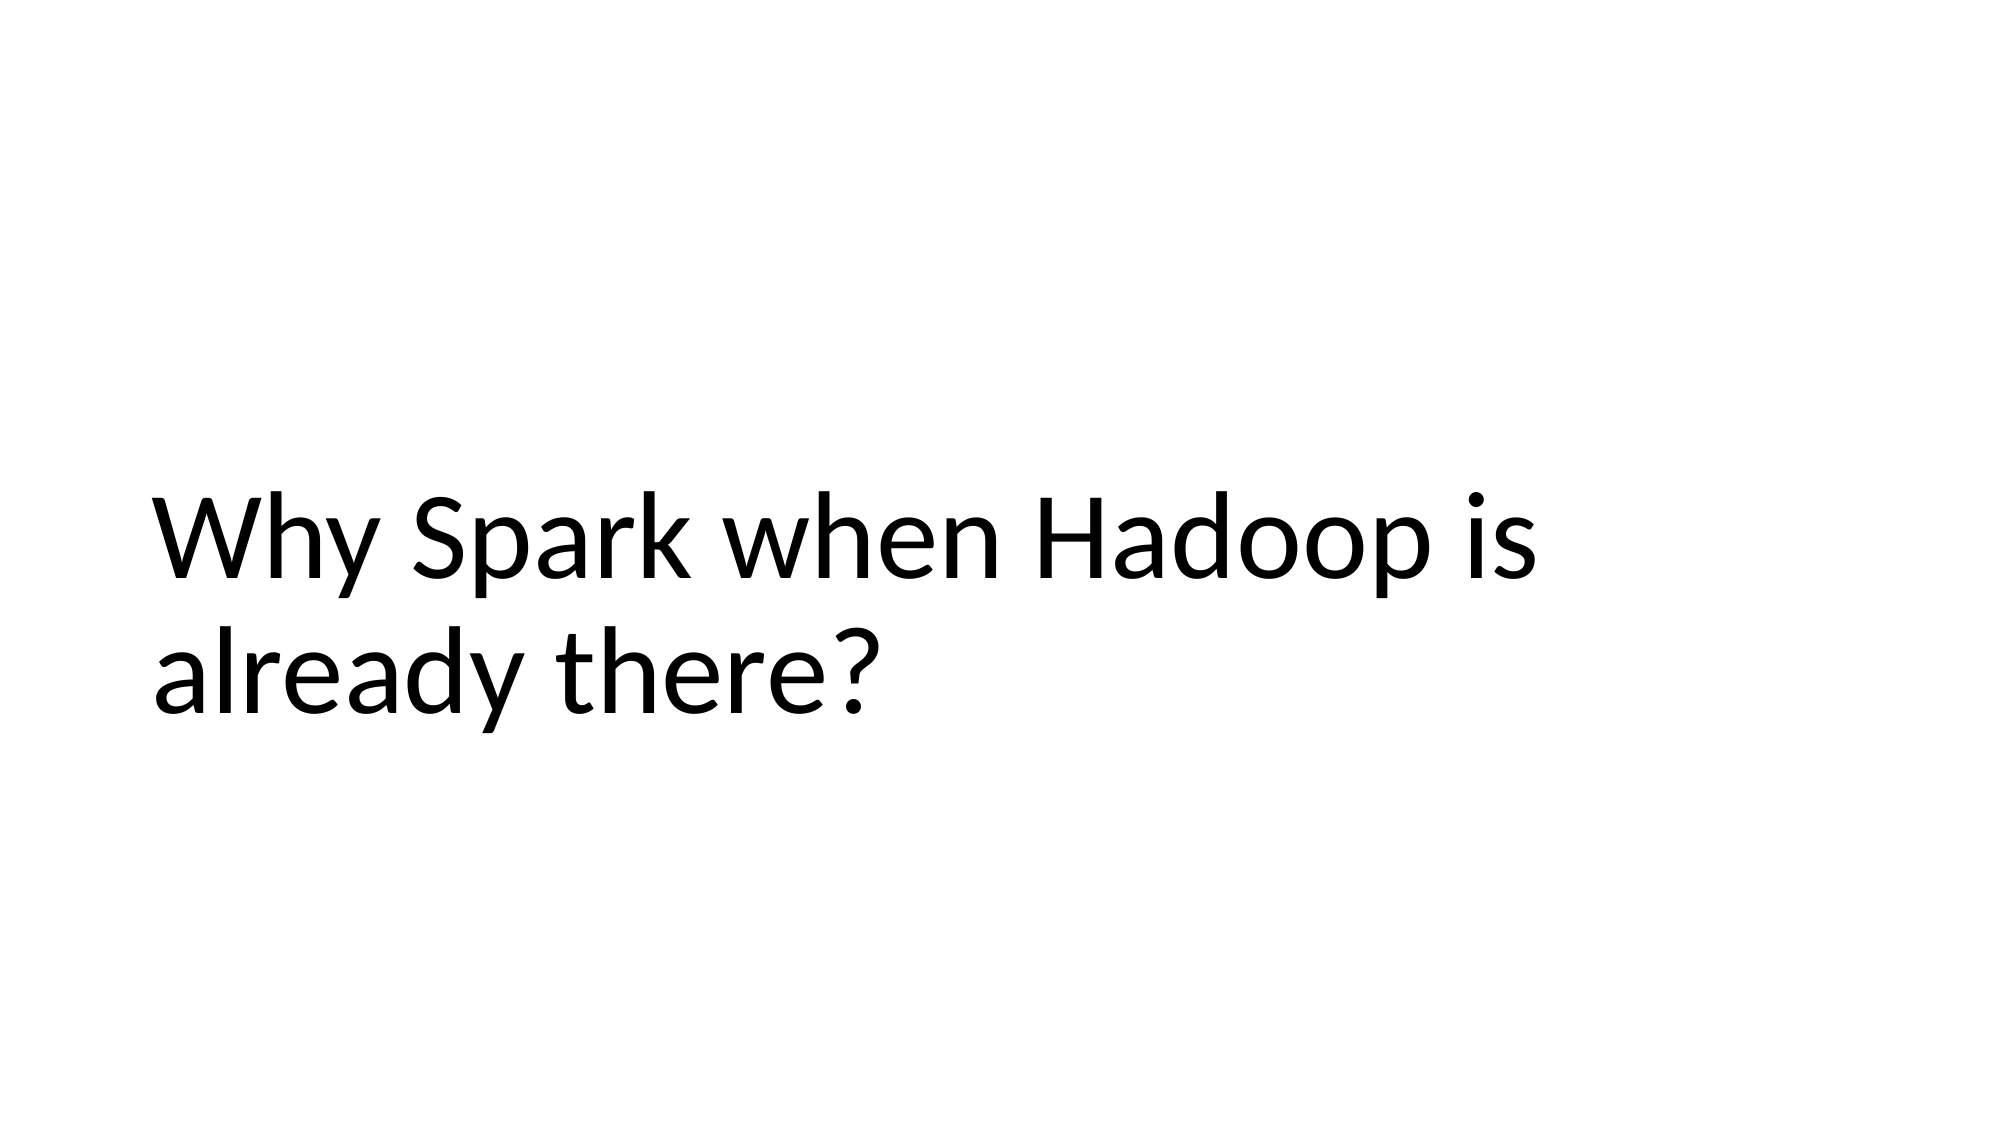

# Why Spark when Hadoop is already there?